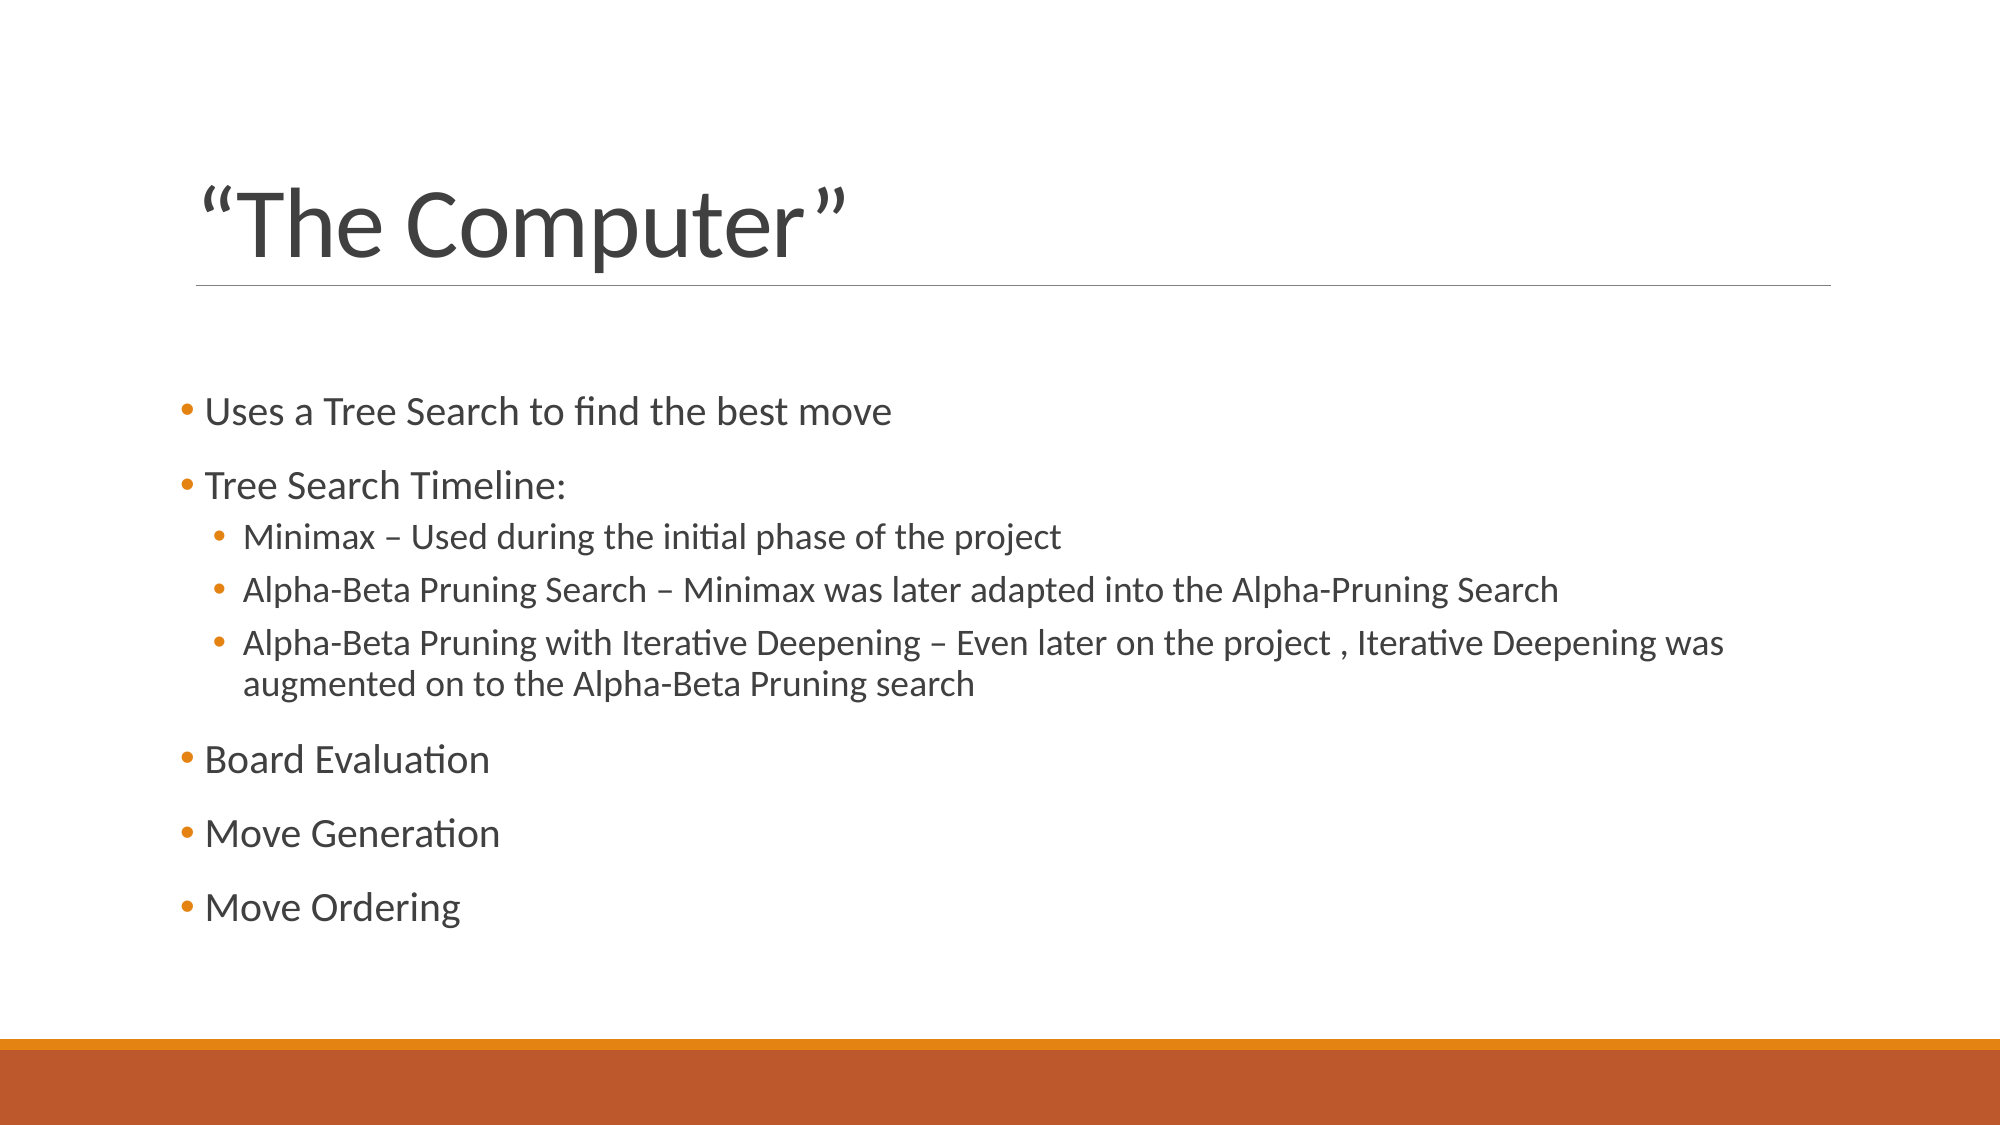

# “The Computer”

 Uses a Tree Search to find the best move
 Tree Search Timeline:
Minimax – Used during the initial phase of the project
Alpha-Beta Pruning Search – Minimax was later adapted into the Alpha-Pruning Search
Alpha-Beta Pruning with Iterative Deepening – Even later on the project , Iterative Deepening was augmented on to the Alpha-Beta Pruning search
 Board Evaluation
 Move Generation
 Move Ordering